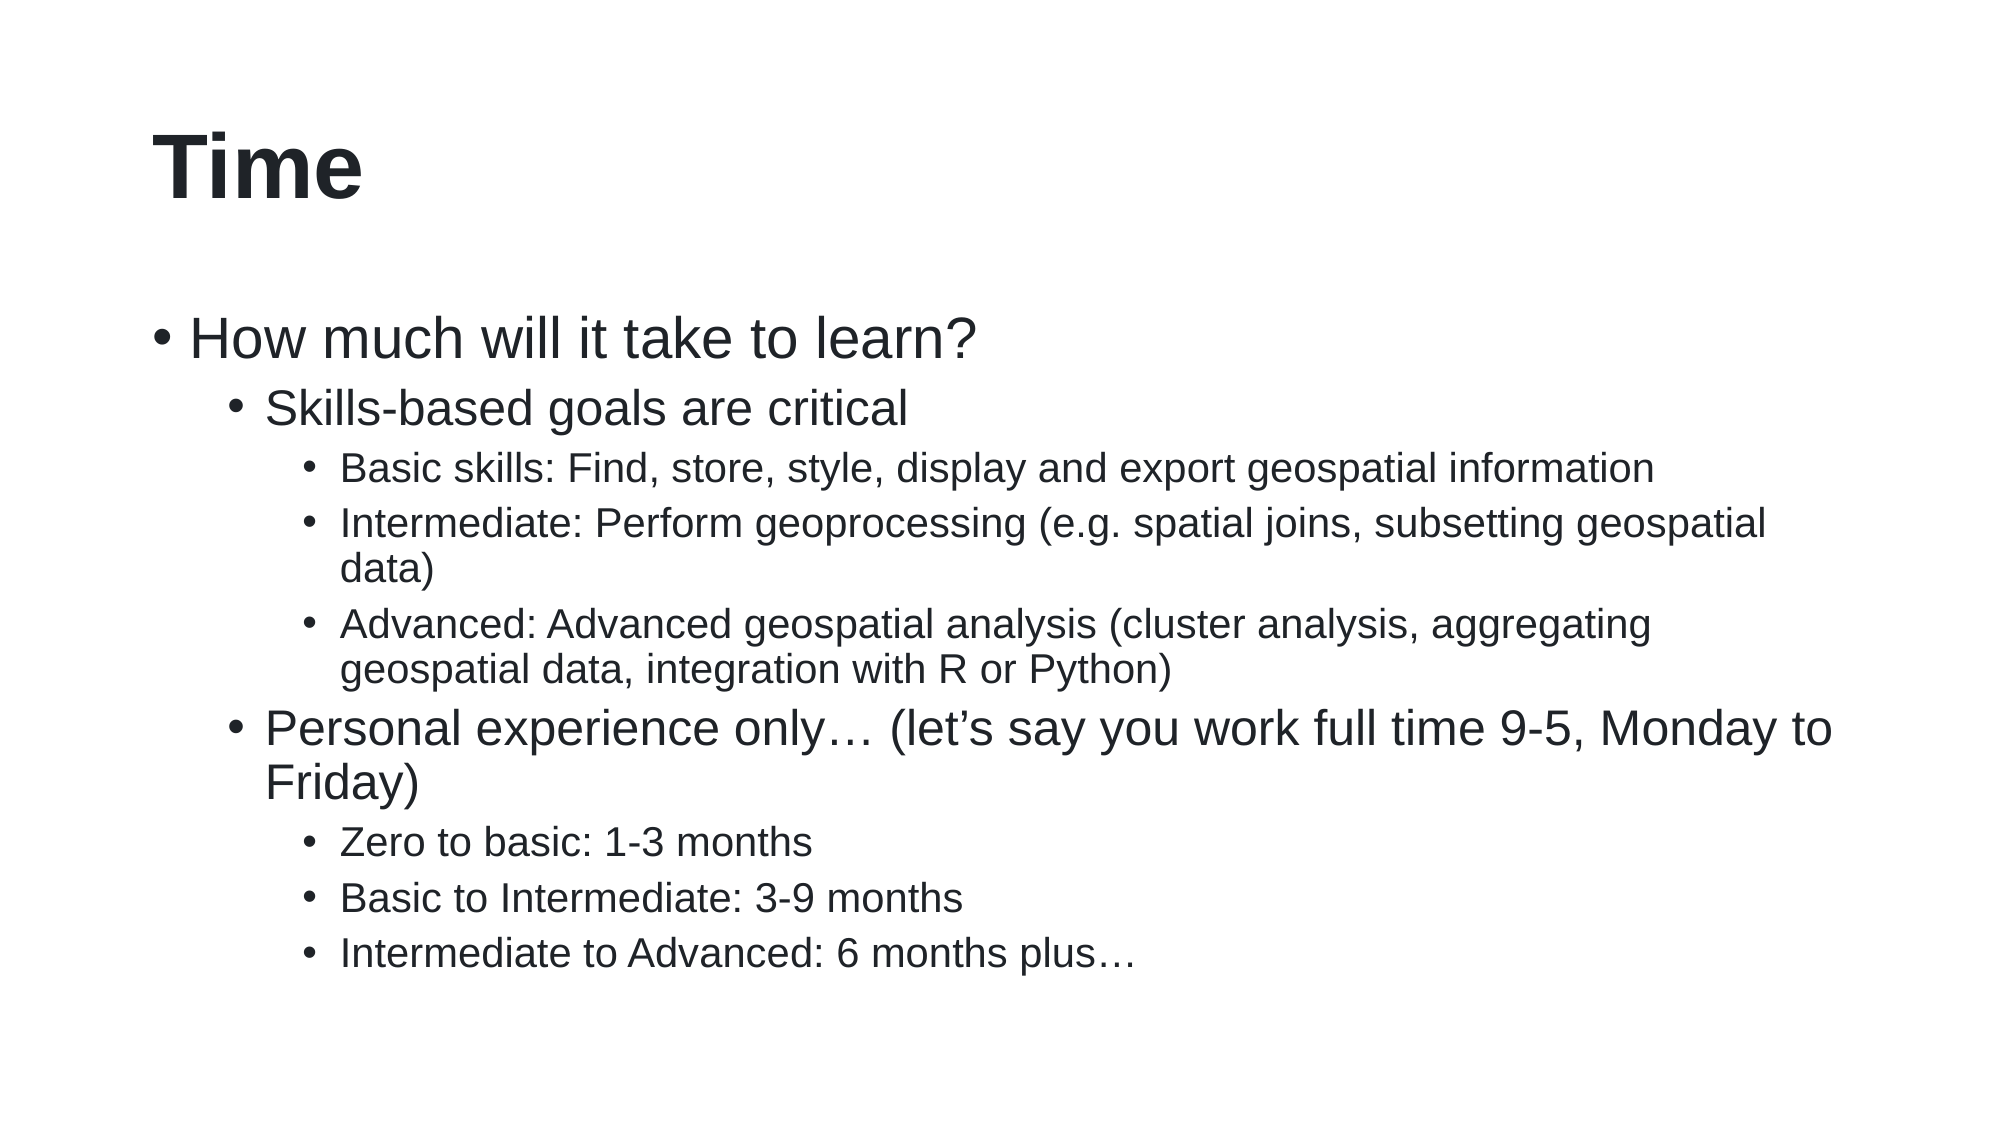

# Time
How much will it take to learn?
Skills-based goals are critical
Basic skills: Find, store, style, display and export geospatial information
Intermediate: Perform geoprocessing (e.g. spatial joins, subsetting geospatial data)
Advanced: Advanced geospatial analysis (cluster analysis, aggregating geospatial data, integration with R or Python)
Personal experience only… (let’s say you work full time 9-5, Monday to Friday)
Zero to basic: 1-3 months
Basic to Intermediate: 3-9 months
Intermediate to Advanced: 6 months plus…